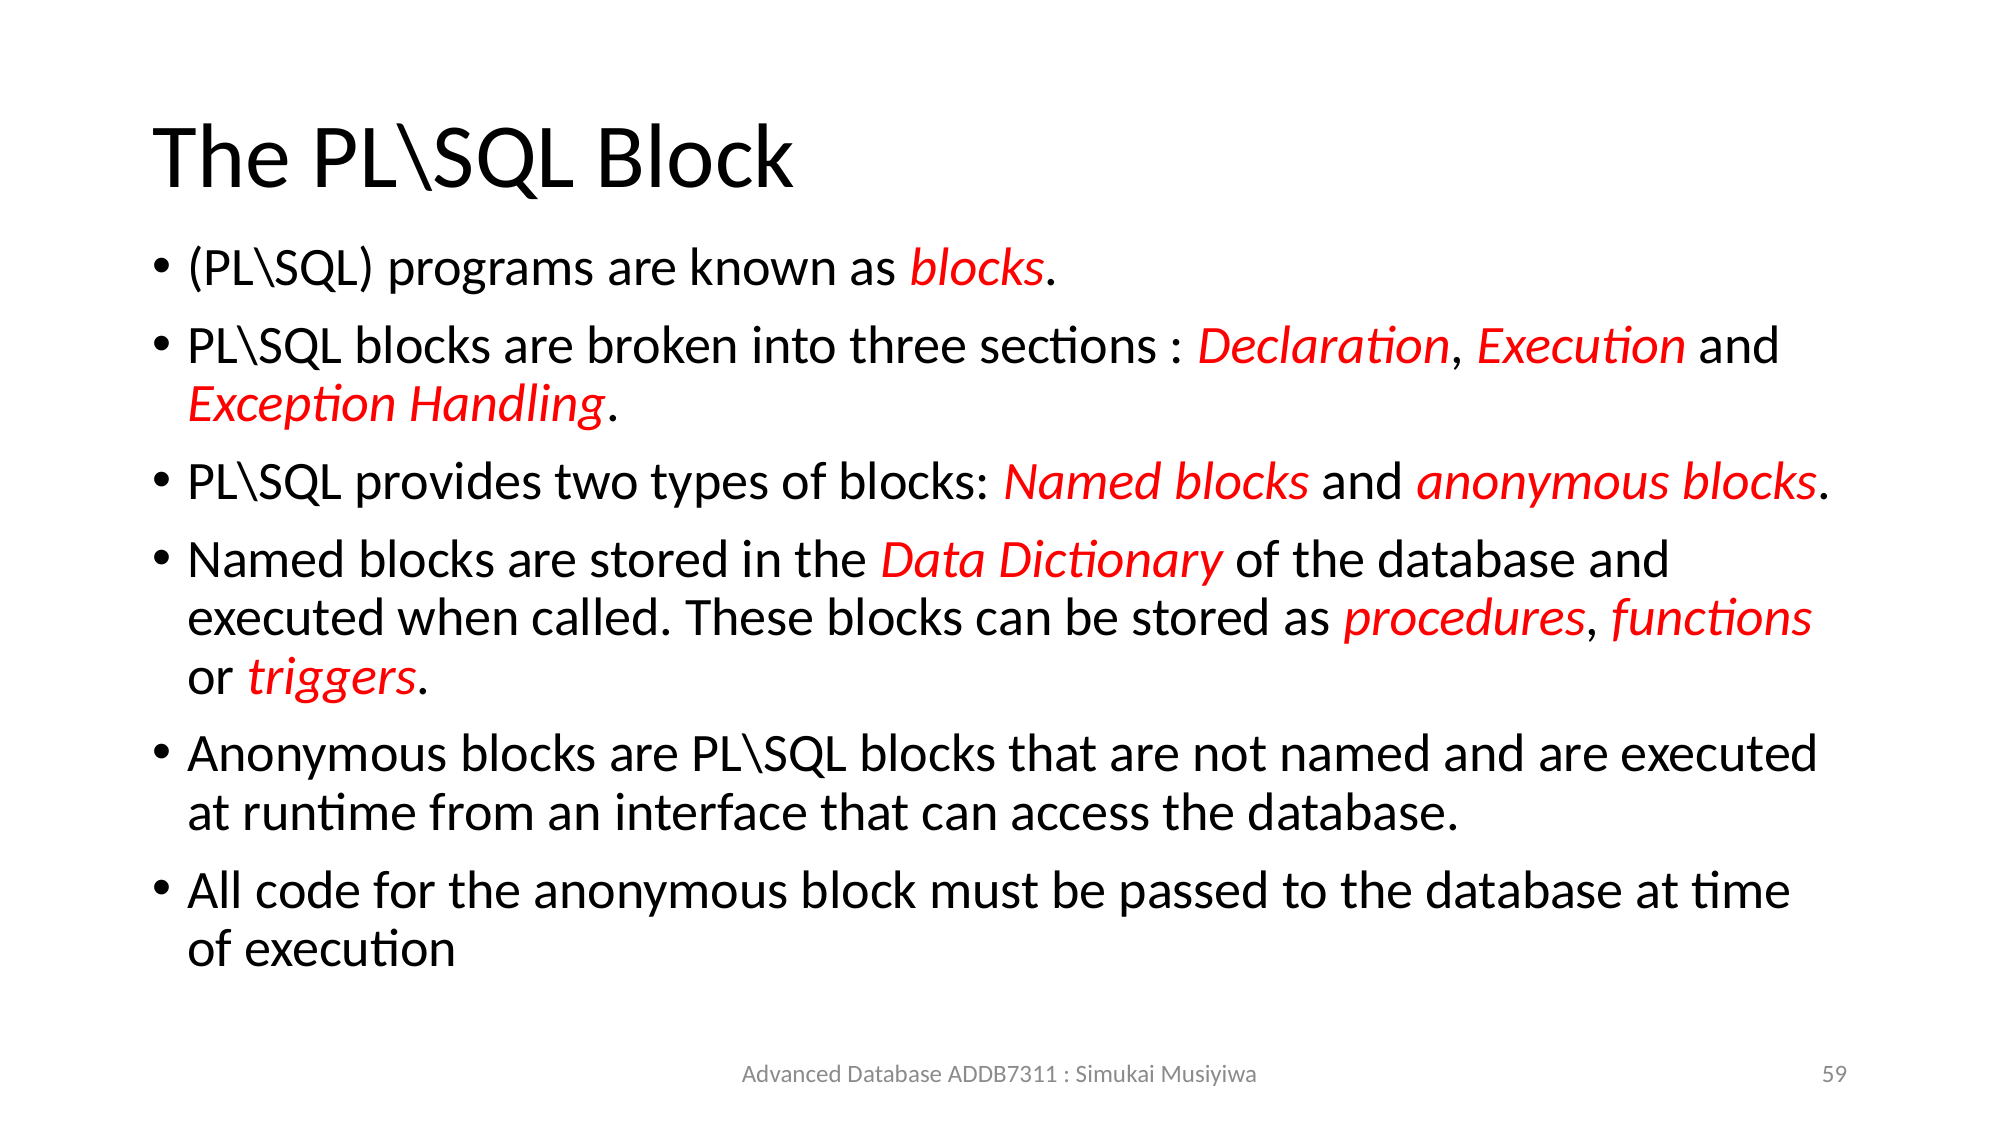

# The PL\SQL Block
(PL\SQL) programs are known as blocks.
PL\SQL blocks are broken into three sections : Declaration, Execution and Exception Handling.
PL\SQL provides two types of blocks: Named blocks and anonymous blocks.
Named blocks are stored in the Data Dictionary of the database and executed when called. These blocks can be stored as procedures, functions or triggers.
Anonymous blocks are PL\SQL blocks that are not named and are executed at runtime from an interface that can access the database.
All code for the anonymous block must be passed to the database at time of execution

Advanced Database ADDB7311 : Simukai Musiyiwa
59